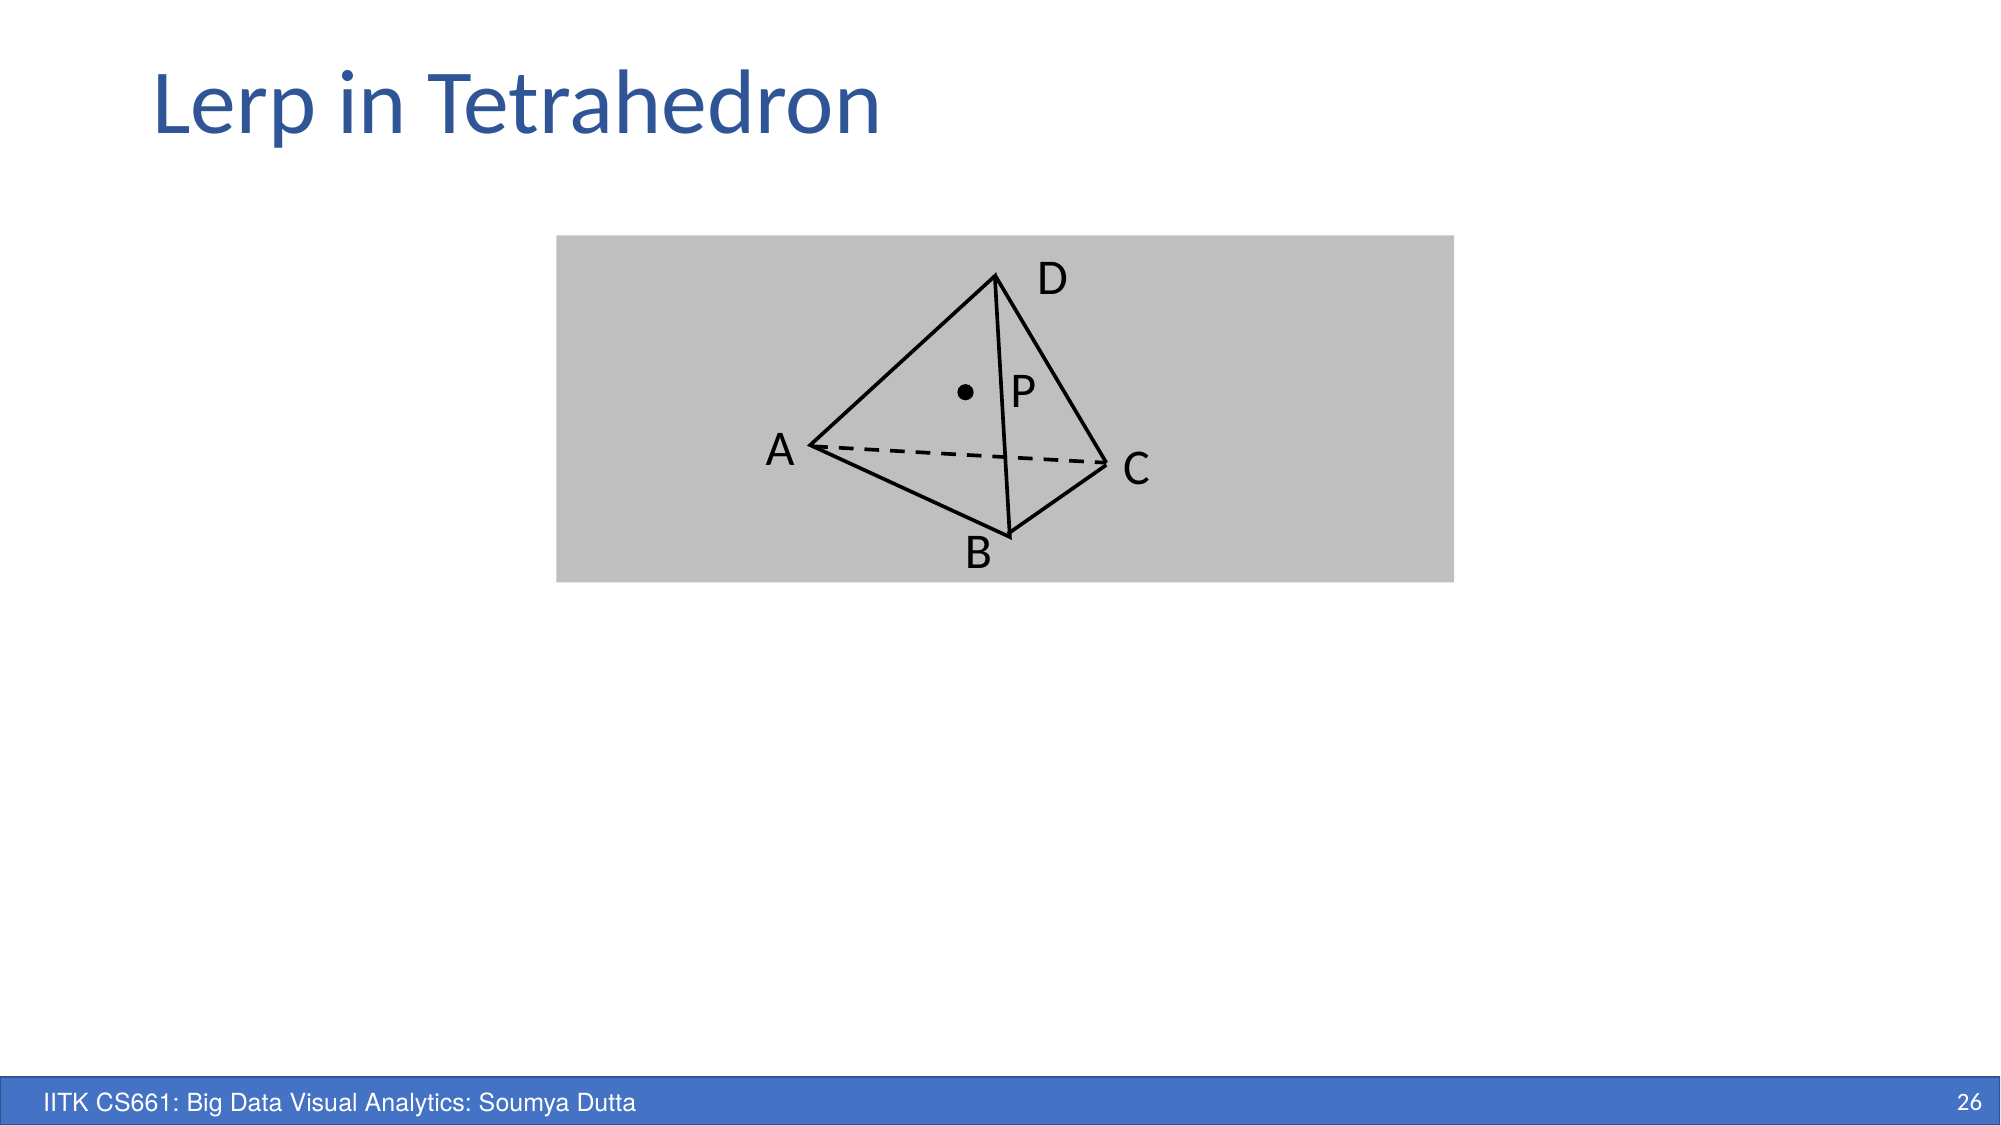

# Lerp in Tetrahedron

D
A
C
B

P